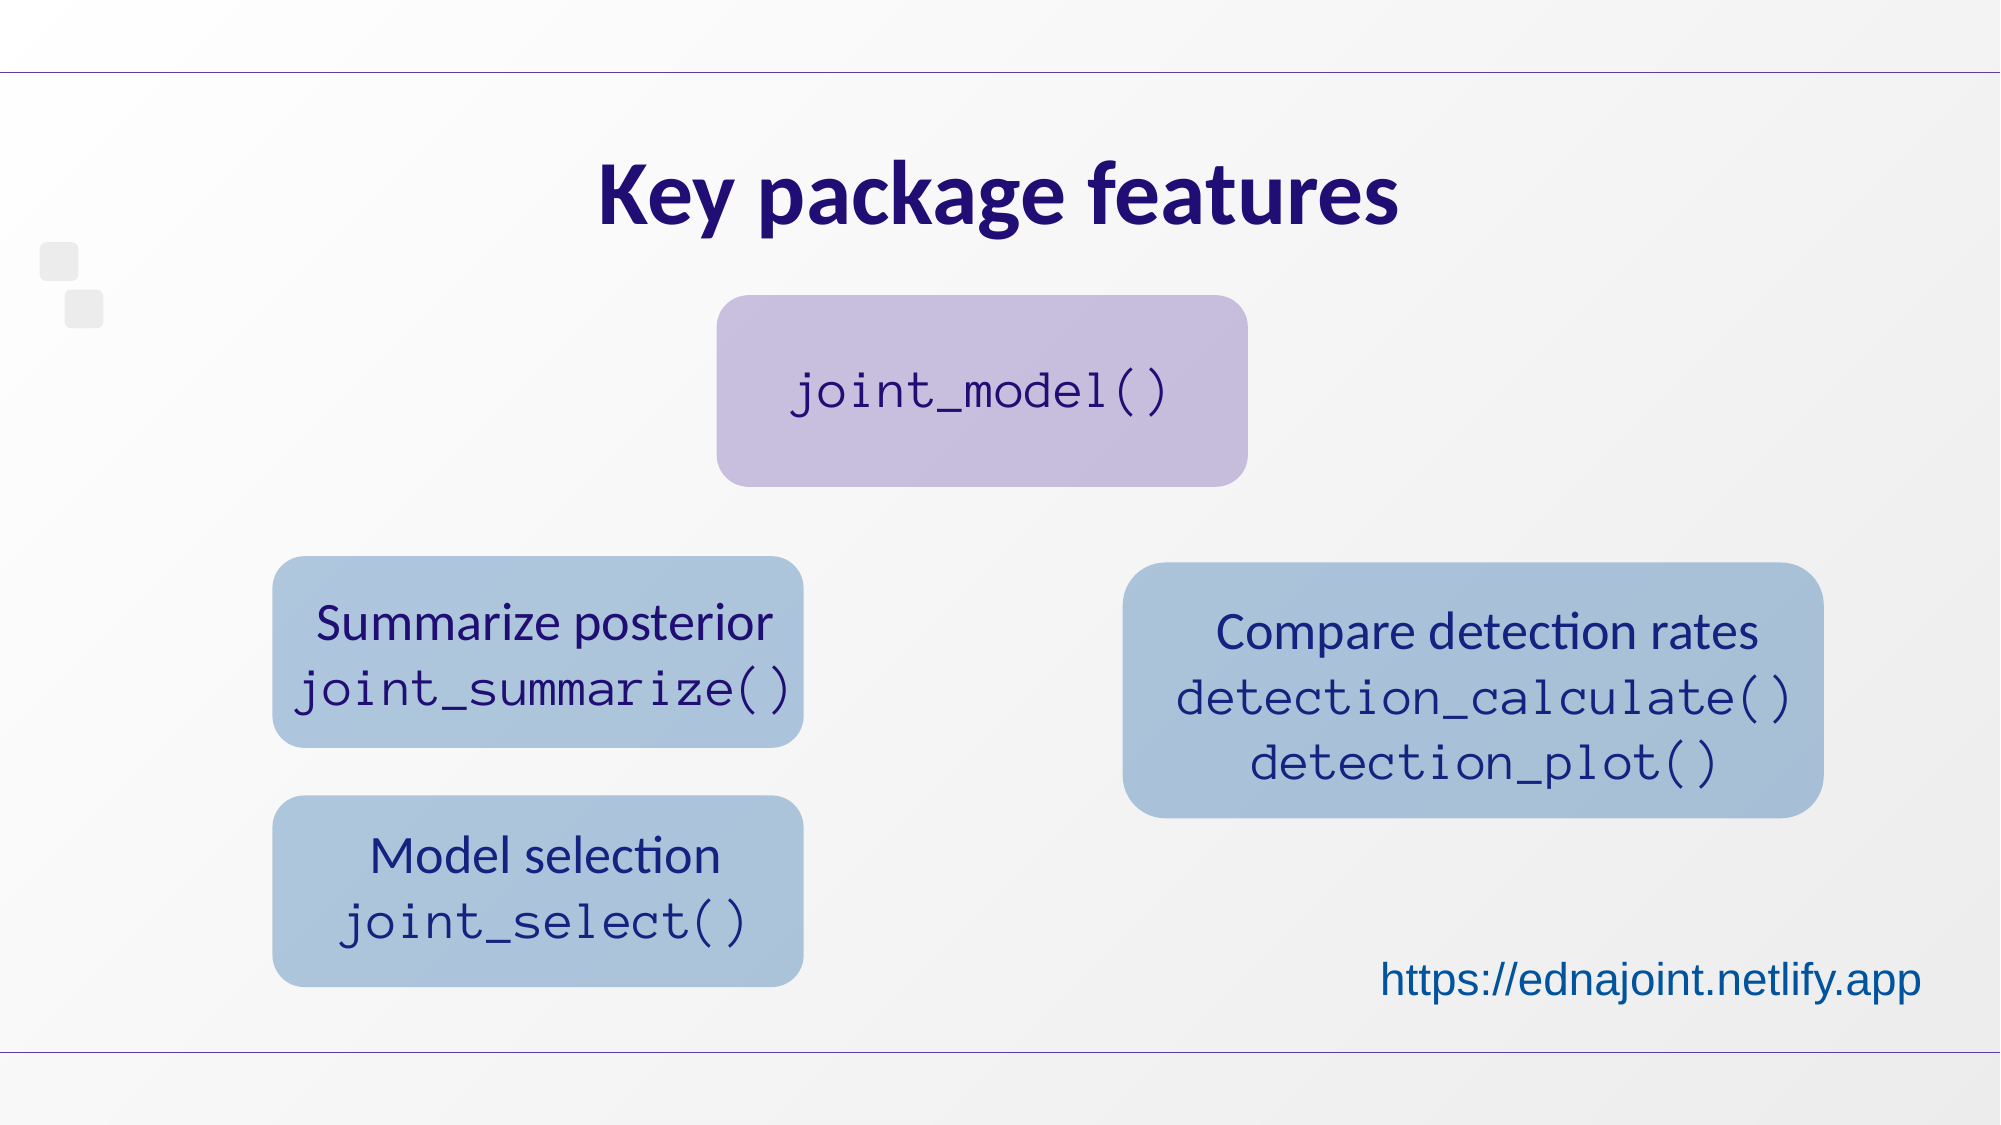

# Key package features

joint_model()

Summarize posterior
joint_summarize()
Compare detection rates
detection_calculate()
detection_plot()

Model selection
joint_select()
https://ednajoint.netlify.app